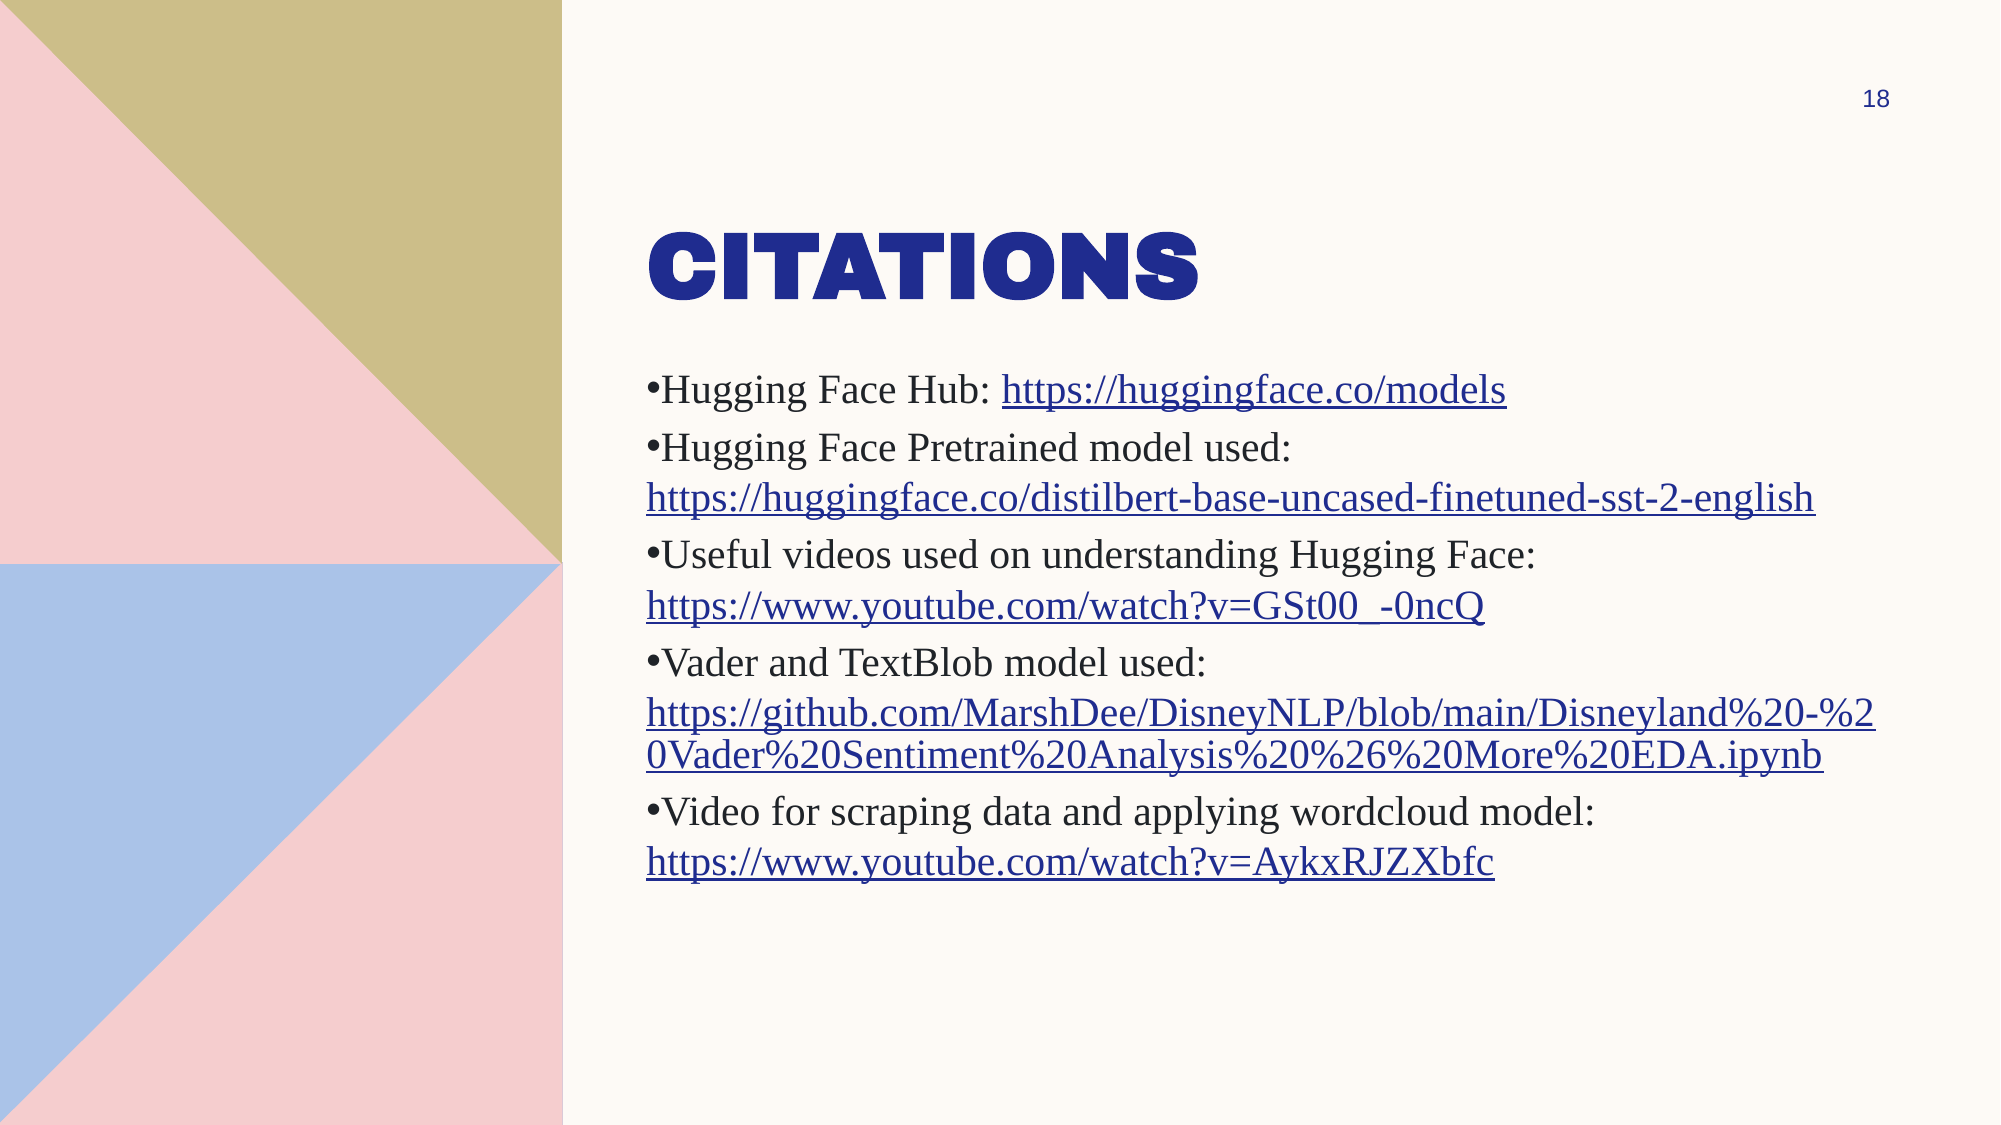

18
Citations
Hugging Face Hub: https://huggingface.co/models
Hugging Face Pretrained model used: https://huggingface.co/distilbert-base-uncased-finetuned-sst-2-english
Useful videos used on understanding Hugging Face: https://www.youtube.com/watch?v=GSt00_-0ncQ
Vader and TextBlob model used: https://github.com/MarshDee/DisneyNLP/blob/main/Disneyland%20-%20Vader%20Sentiment%20Analysis%20%26%20More%20EDA.ipynb
Video for scraping data and applying wordcloud model: https://www.youtube.com/watch?v=AykxRJZXbfc